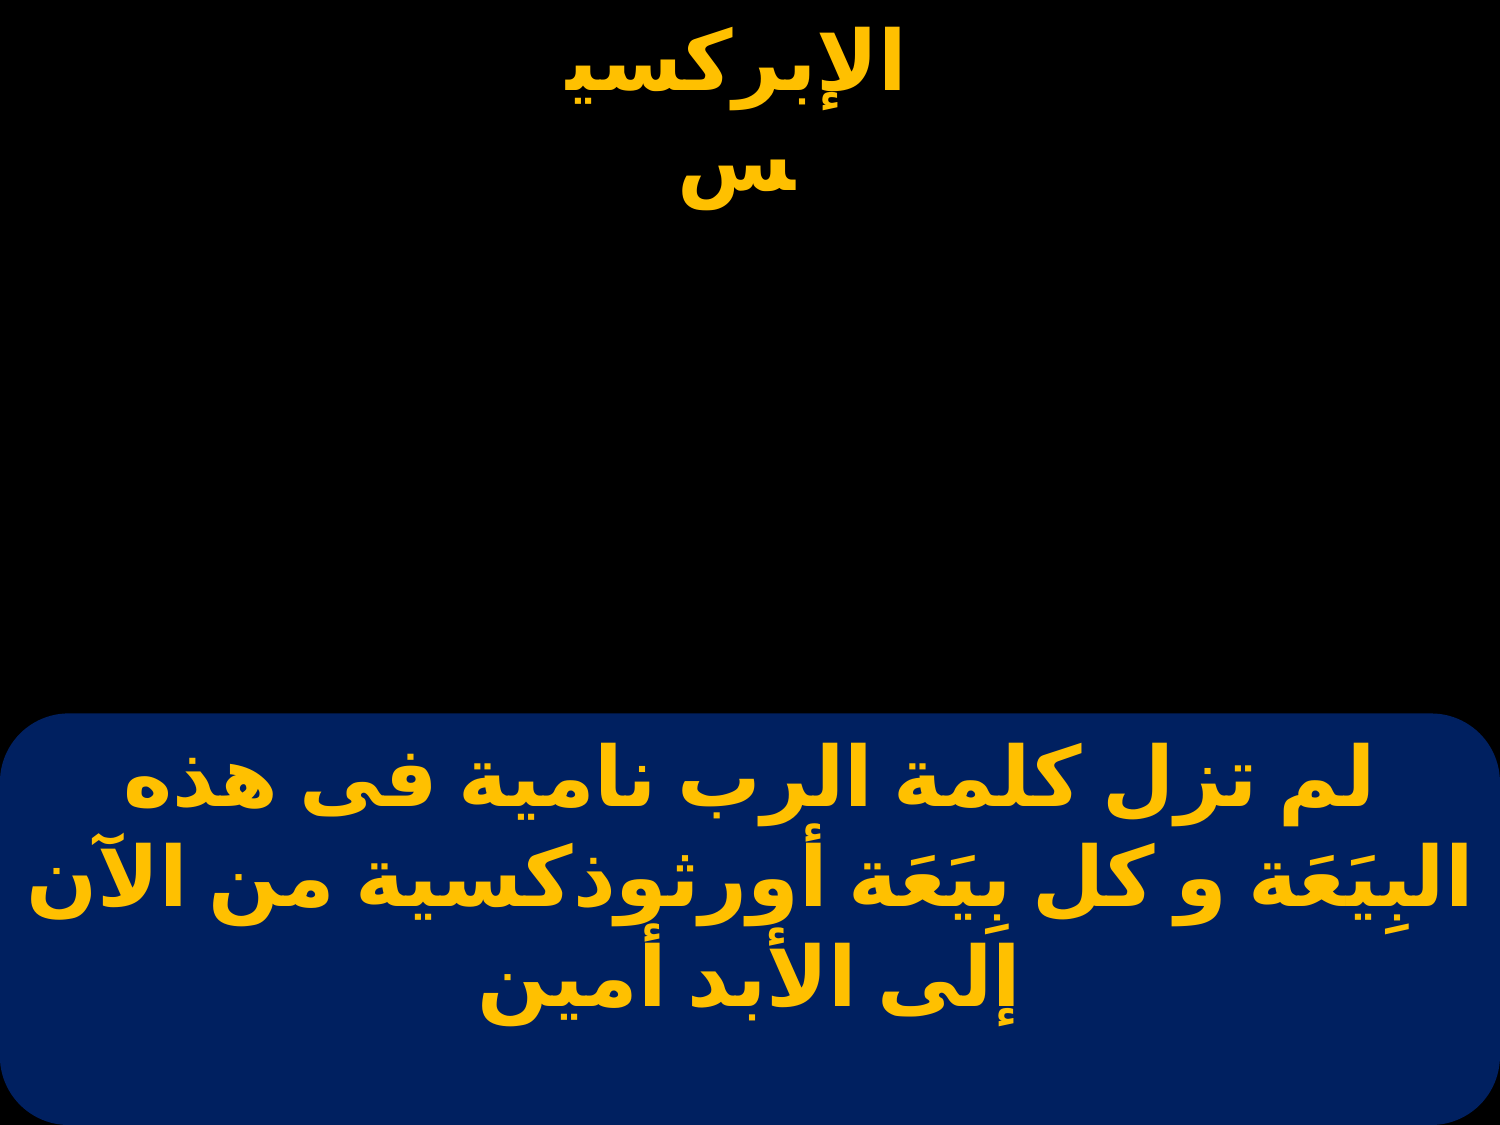

# لم تزل كلمة الرب نامية فى هذه البِيَعَة و كل بِيَعَة أورثوذكسية من الآن إلى الأبد أمين